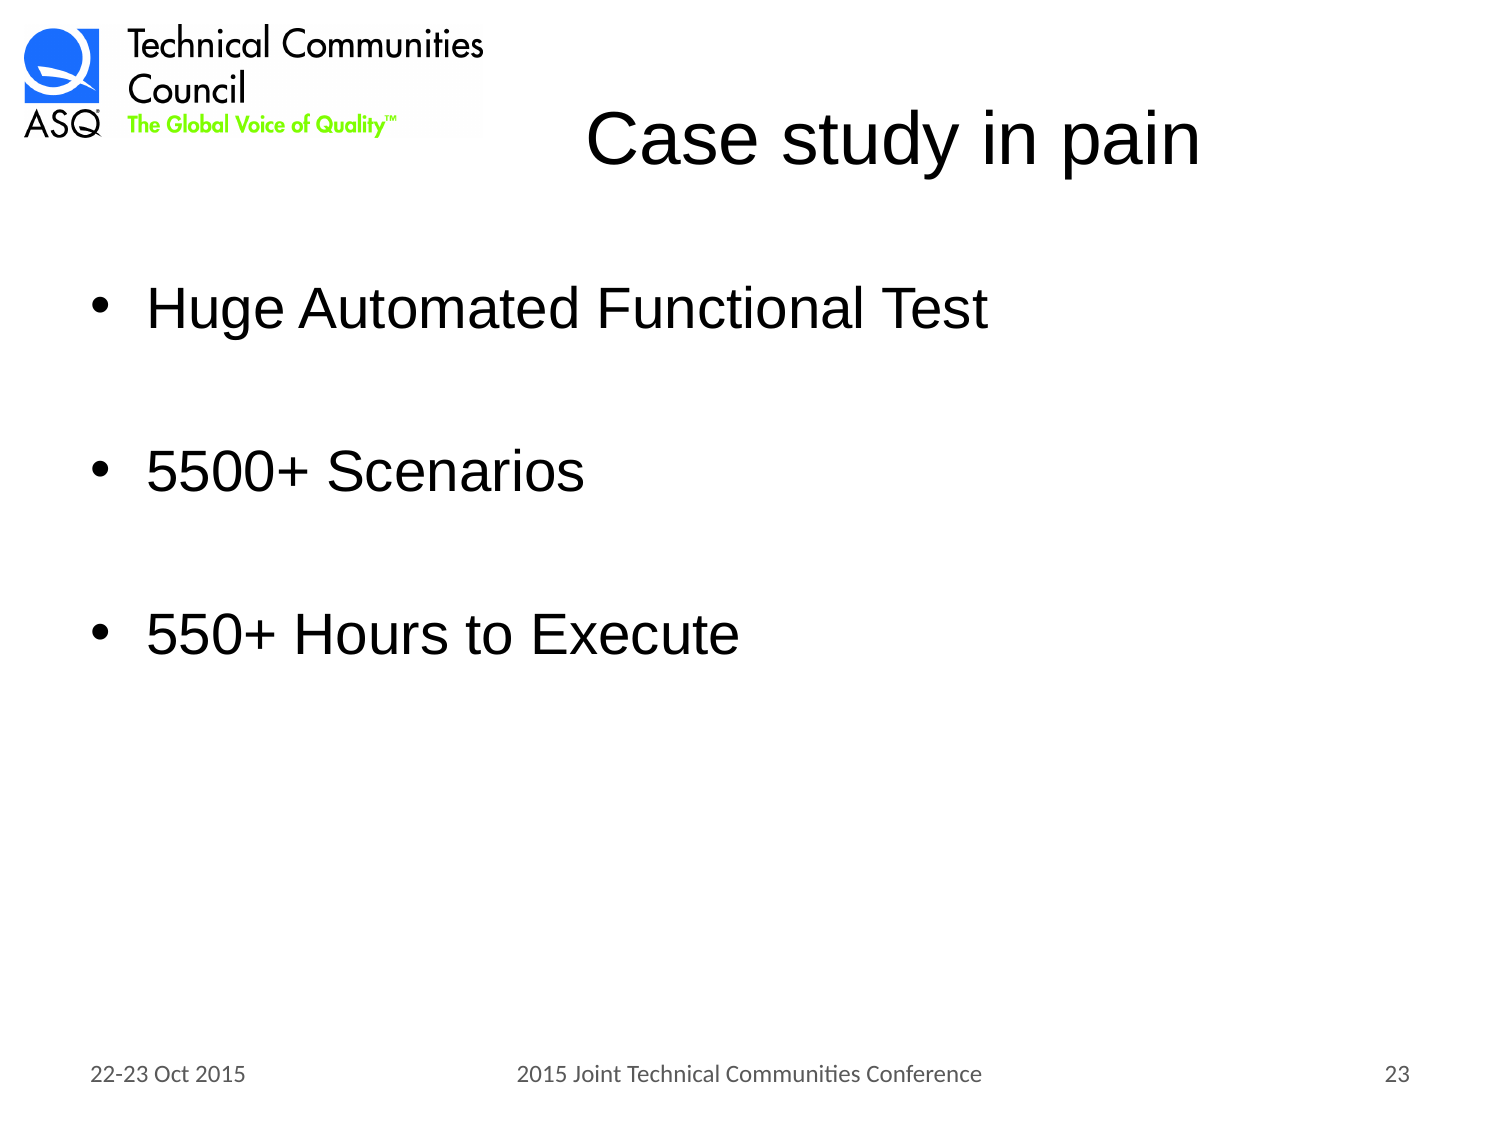

# Case study in pain
Huge Automated Functional Test

5500+ Scenarios

550+ Hours to Execute
22-23 Oct 2015
2015 Joint Technical Communities Conference
23